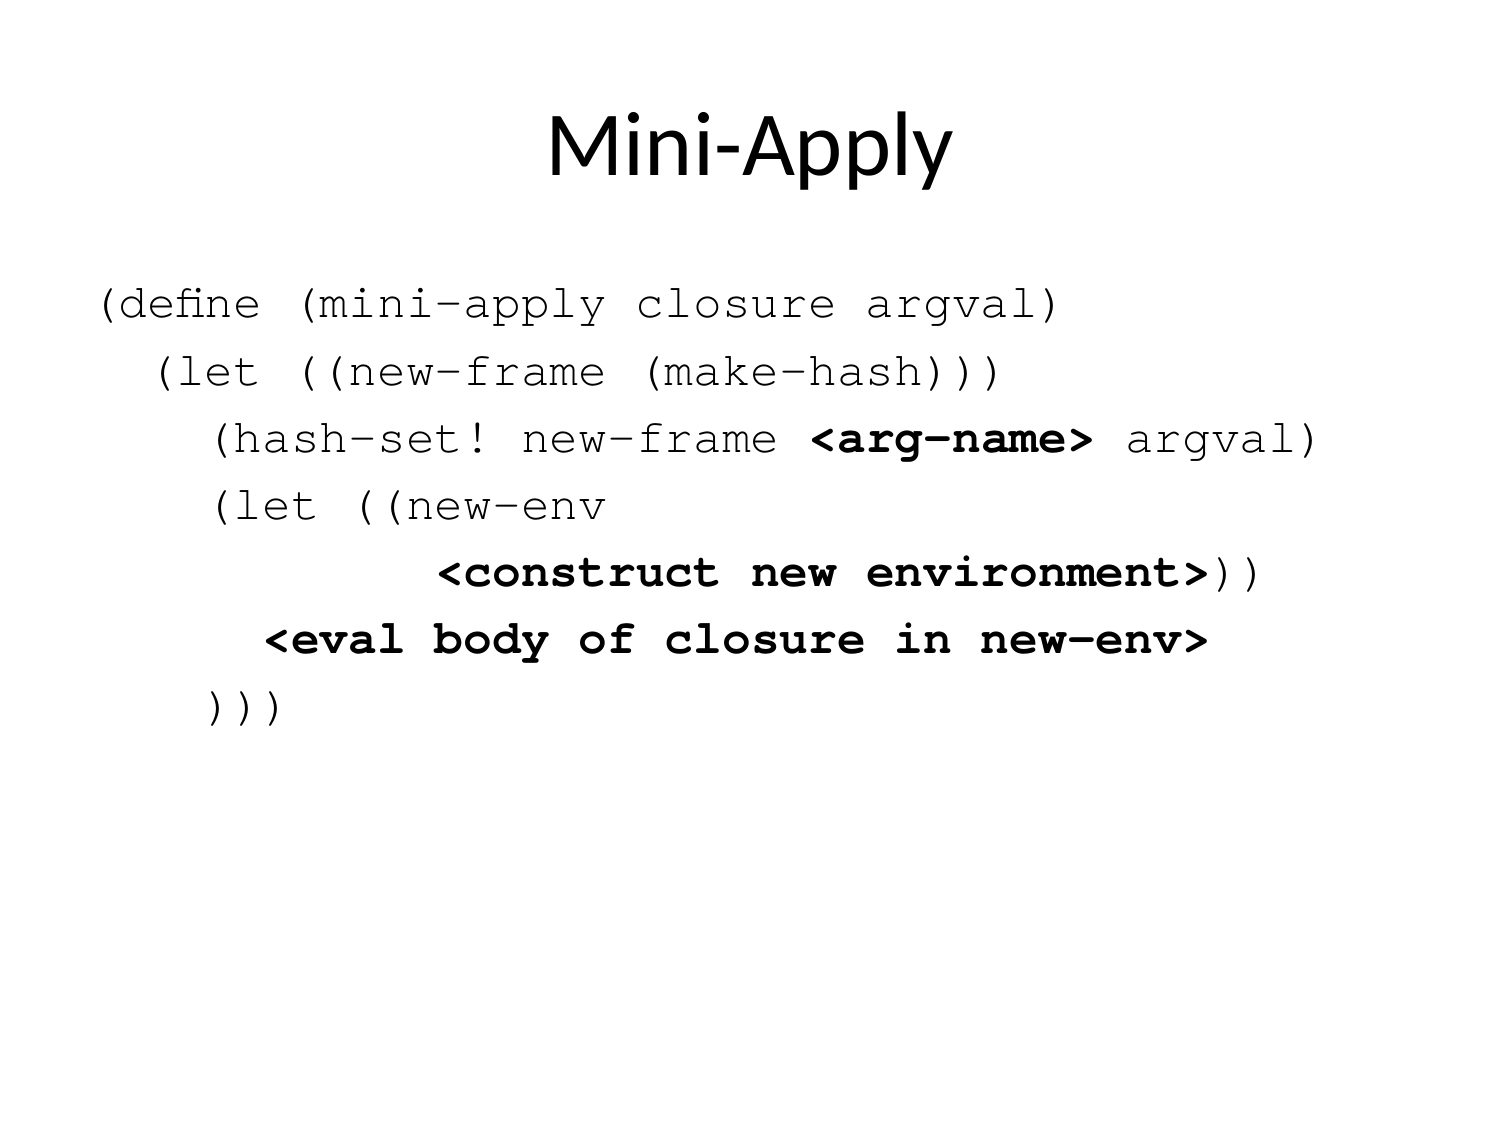

# Mini-Apply
(define (mini-apply closure argval)
  (let ((new-frame (make-hash)))
    (hash-set! new-frame <arg-name> argval)
    (let ((new-env
            <construct new environment>))
      <eval body of closure in new-env>
    )))